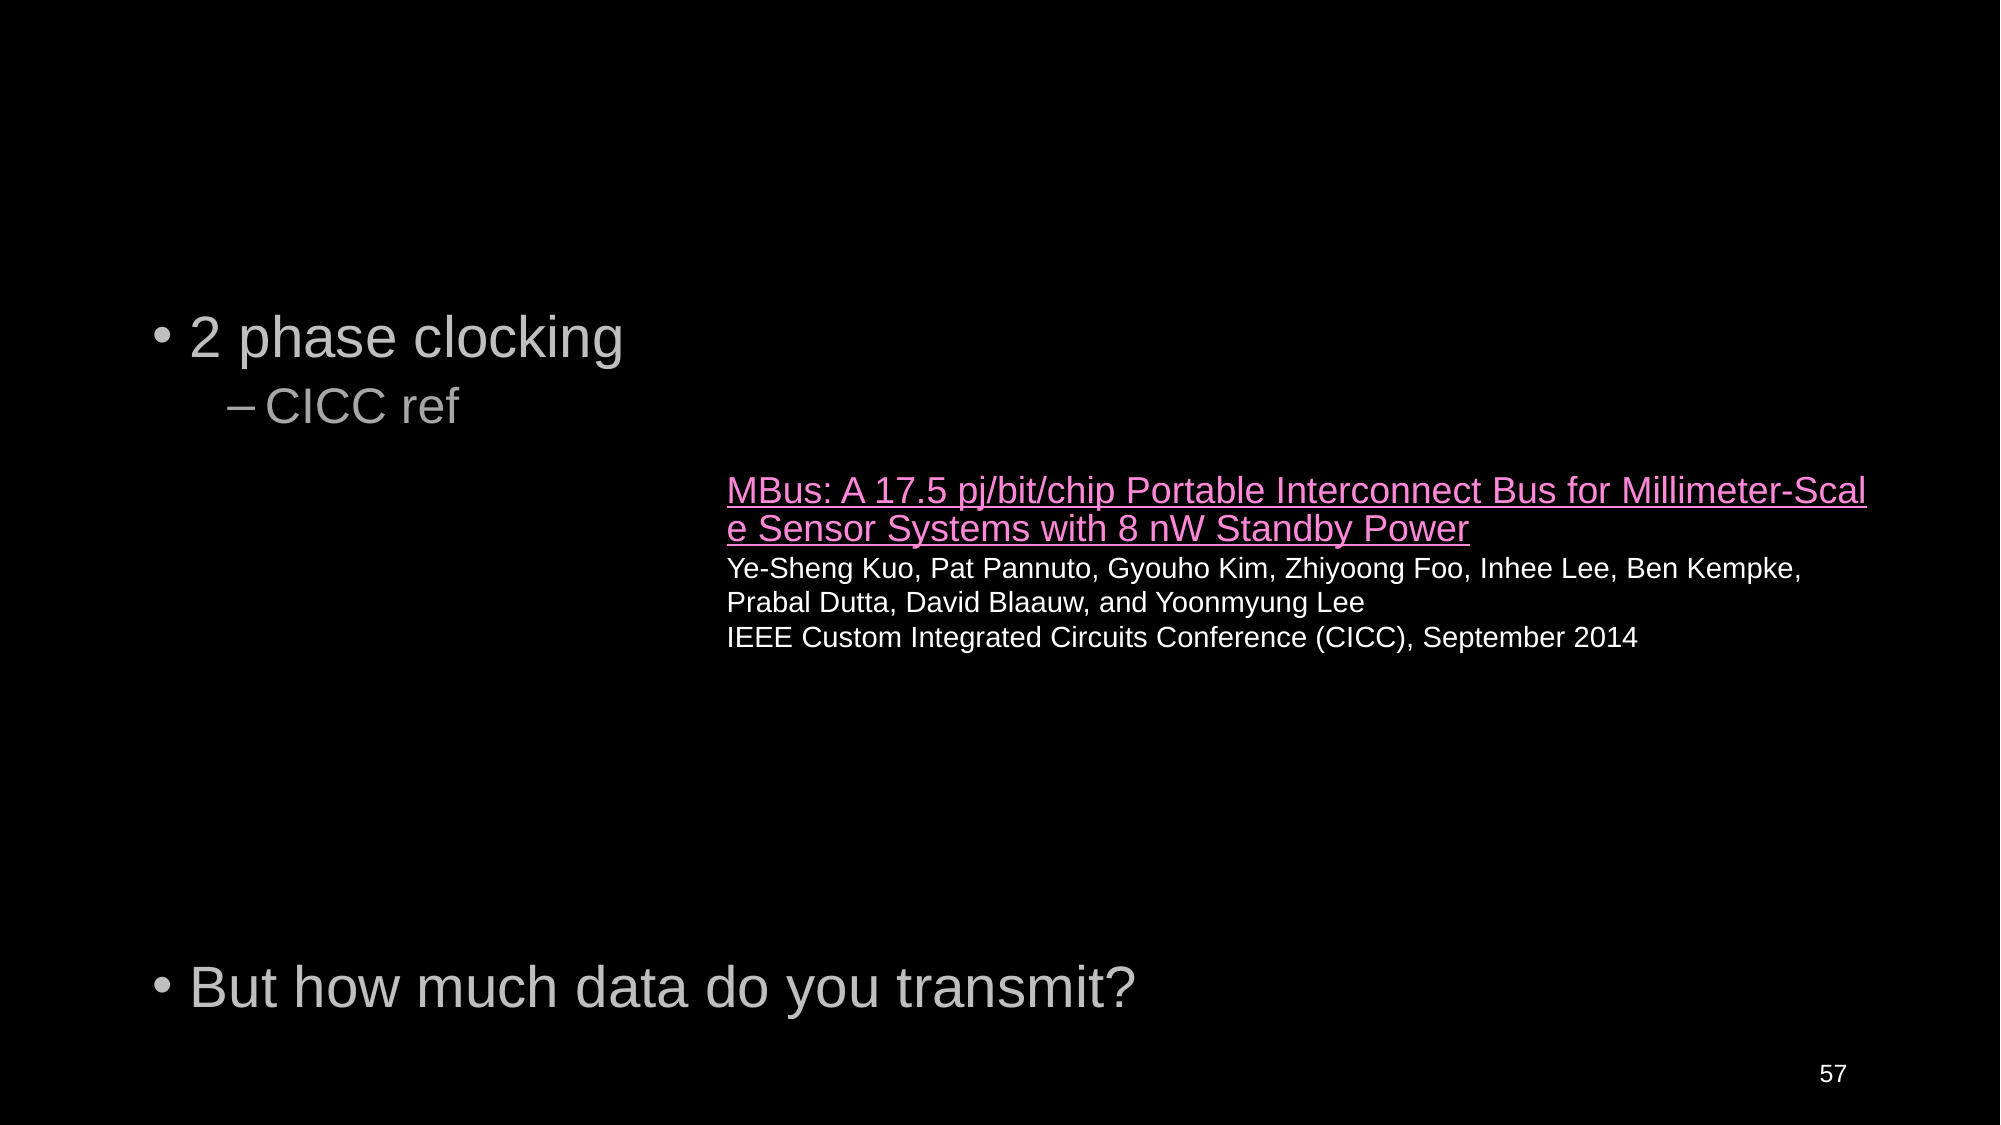

#
2 phase clocking
CICC ref

But how much data do you transmit?
MBus: A 17.5 pj/bit/chip Portable Interconnect Bus for Millimeter-Scale Sensor Systems with 8 nW Standby Power
Ye-Sheng Kuo, Pat Pannuto, Gyouho Kim, Zhiyoong Foo, Inhee Lee, Ben Kempke, Prabal Dutta, David Blaauw, and Yoonmyung Lee
IEEE Custom Integrated Circuits Conference (CICC), September 2014
57